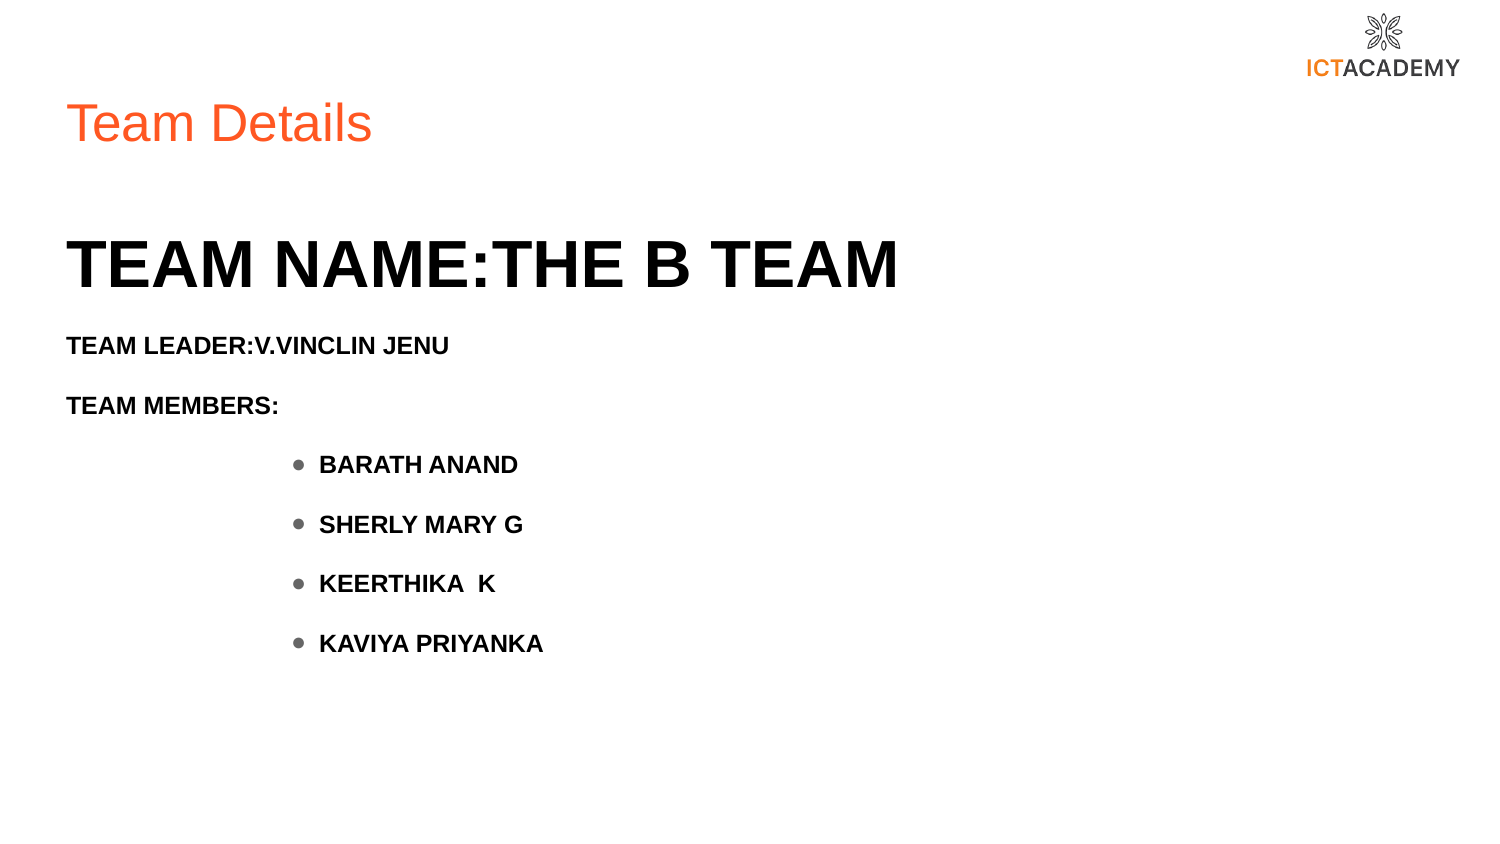

# Team Details
TEAM NAME:THE B TEAM
TEAM LEADER:V.VINCLIN JENU
TEAM MEMBERS:
BARATH ANAND
SHERLY MARY G
KEERTHIKA  K
KAVIYA PRIYANKA